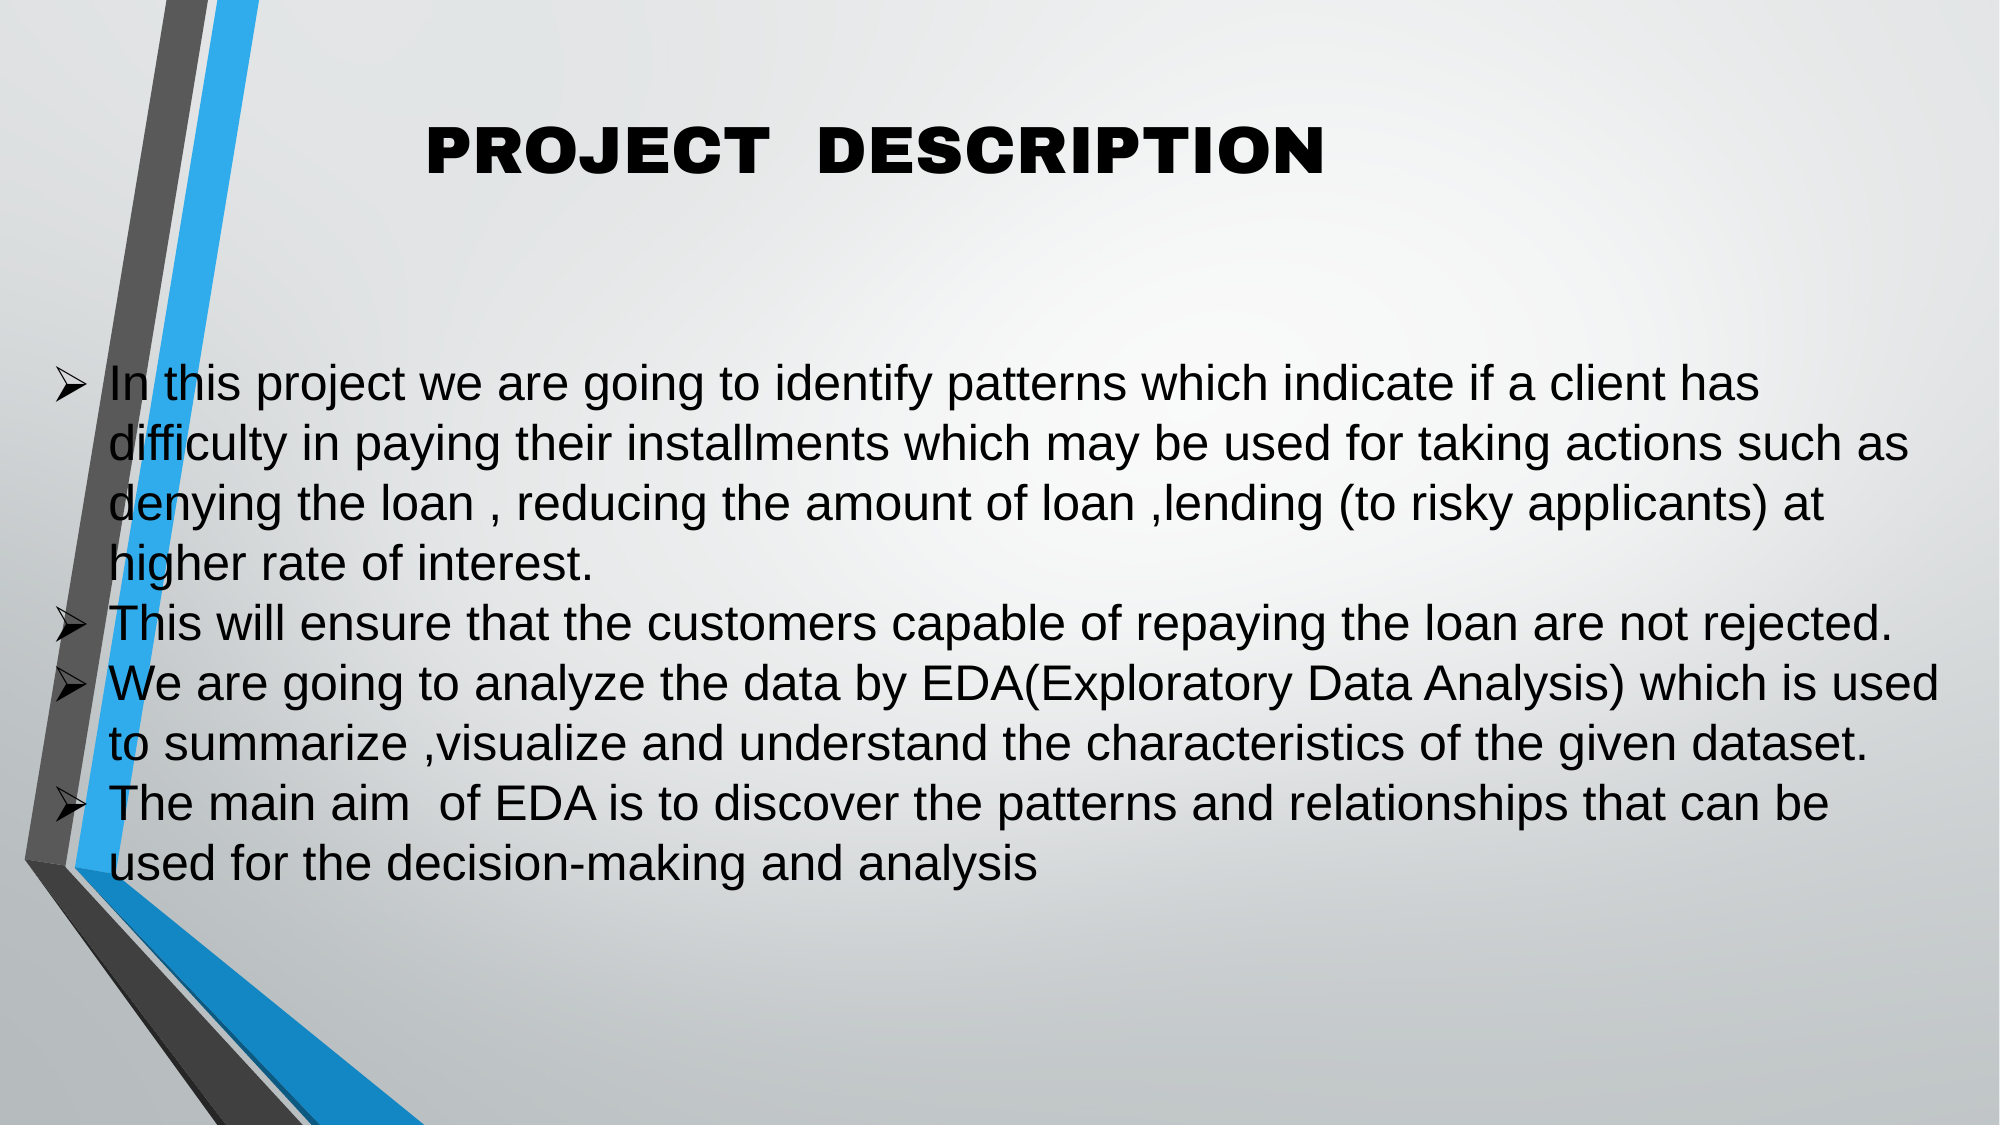

PROJECT  DESCRIPTION
In this project we are going to identify patterns which indicate if a client has difficulty in paying their installments which may be used for taking actions such as denying the loan , reducing the amount of loan ,lending (to risky applicants) at higher rate of interest.
This will ensure that the customers capable of repaying the loan are not rejected.
We are going to analyze the data by EDA(Exploratory Data Analysis) which is used to summarize ,visualize and understand the characteristics of the given dataset.
The main aim  of EDA is to discover the patterns and relationships that can be used for the decision-making and analysis